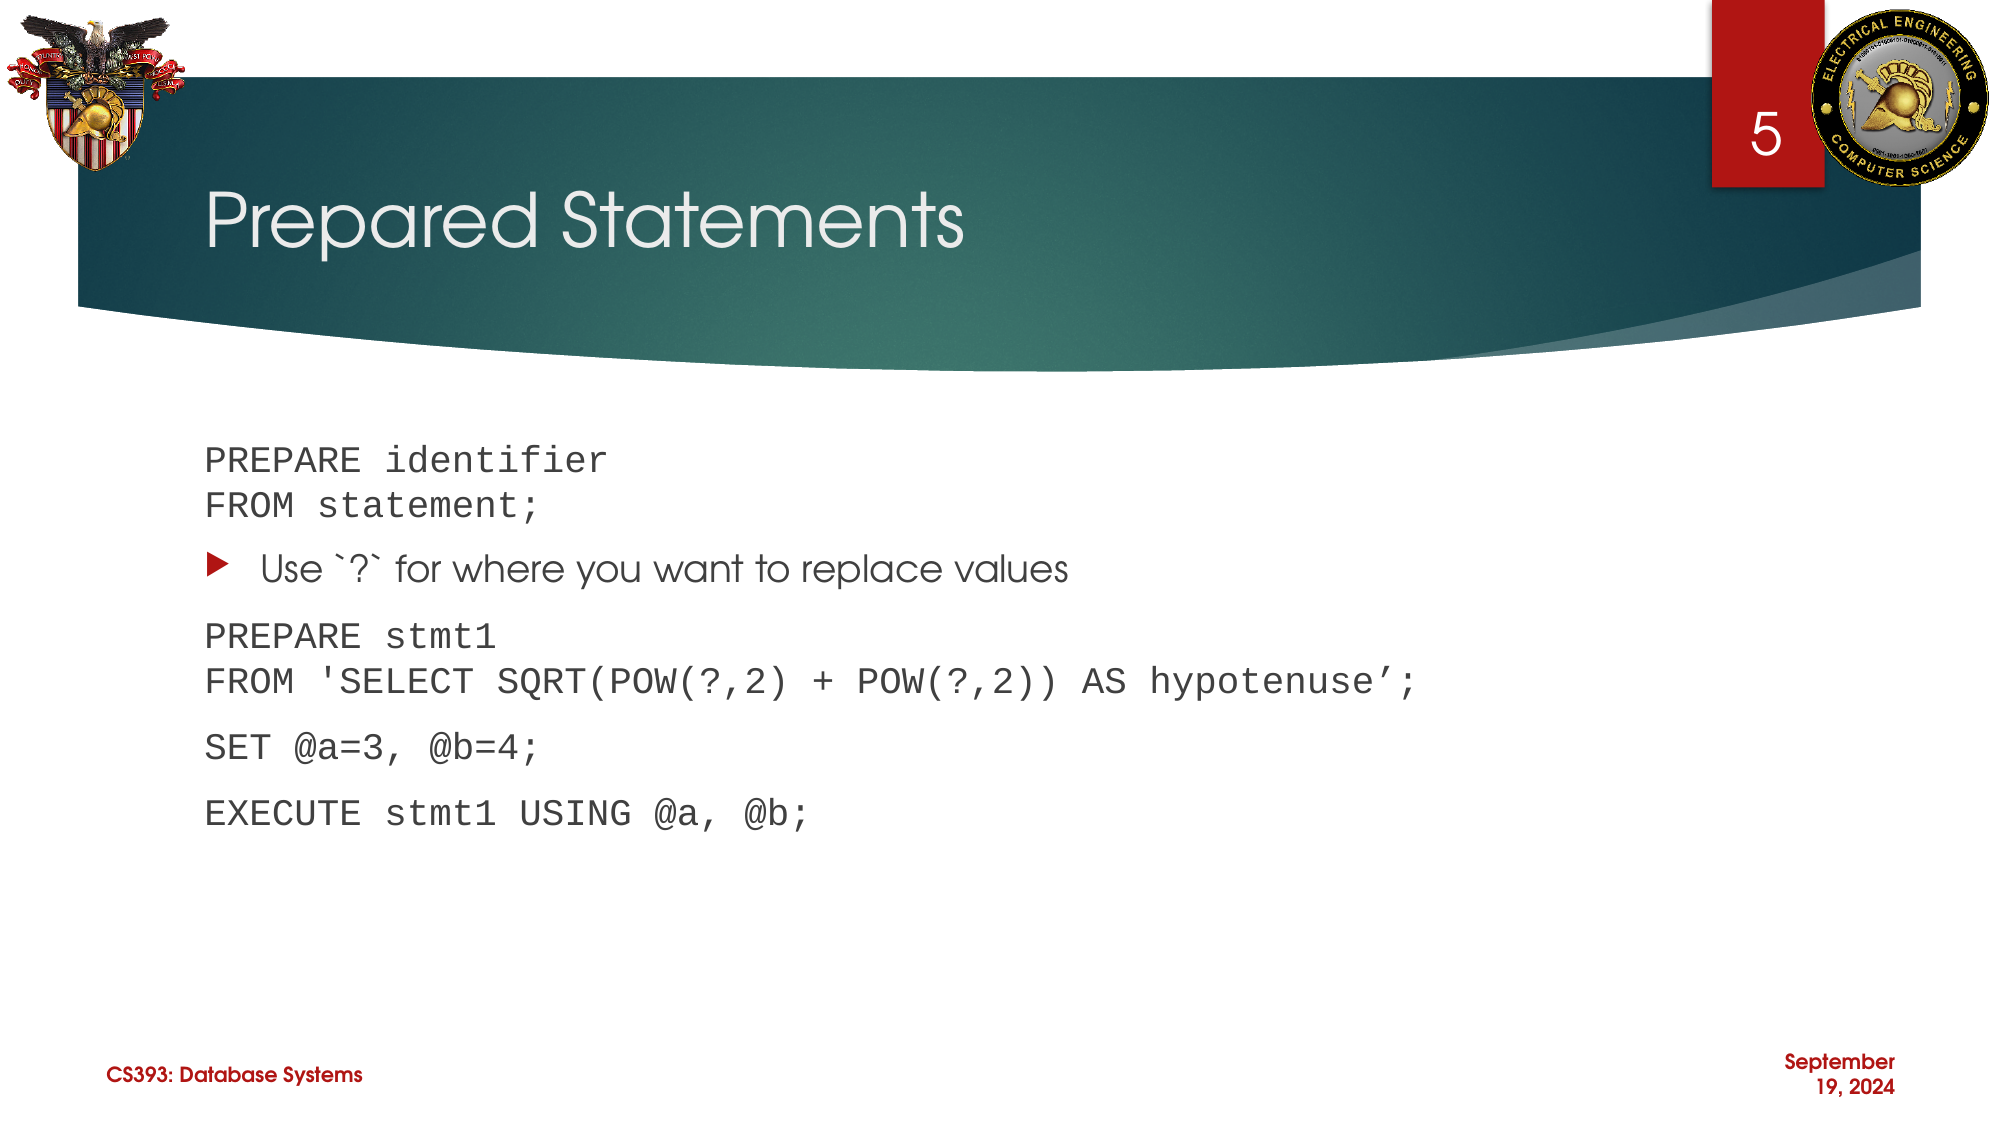

5
# Prepared Statements
PREPARE identifier
FROM statement;
Use `?` for where you want to replace values
PREPARE stmt1
FROM 'SELECT SQRT(POW(?,2) + POW(?,2)) AS hypotenuse’;
SET @a=3, @b=4;
EXECUTE stmt1 USING @a, @b;
CS393: Database Systems
September 19, 2024